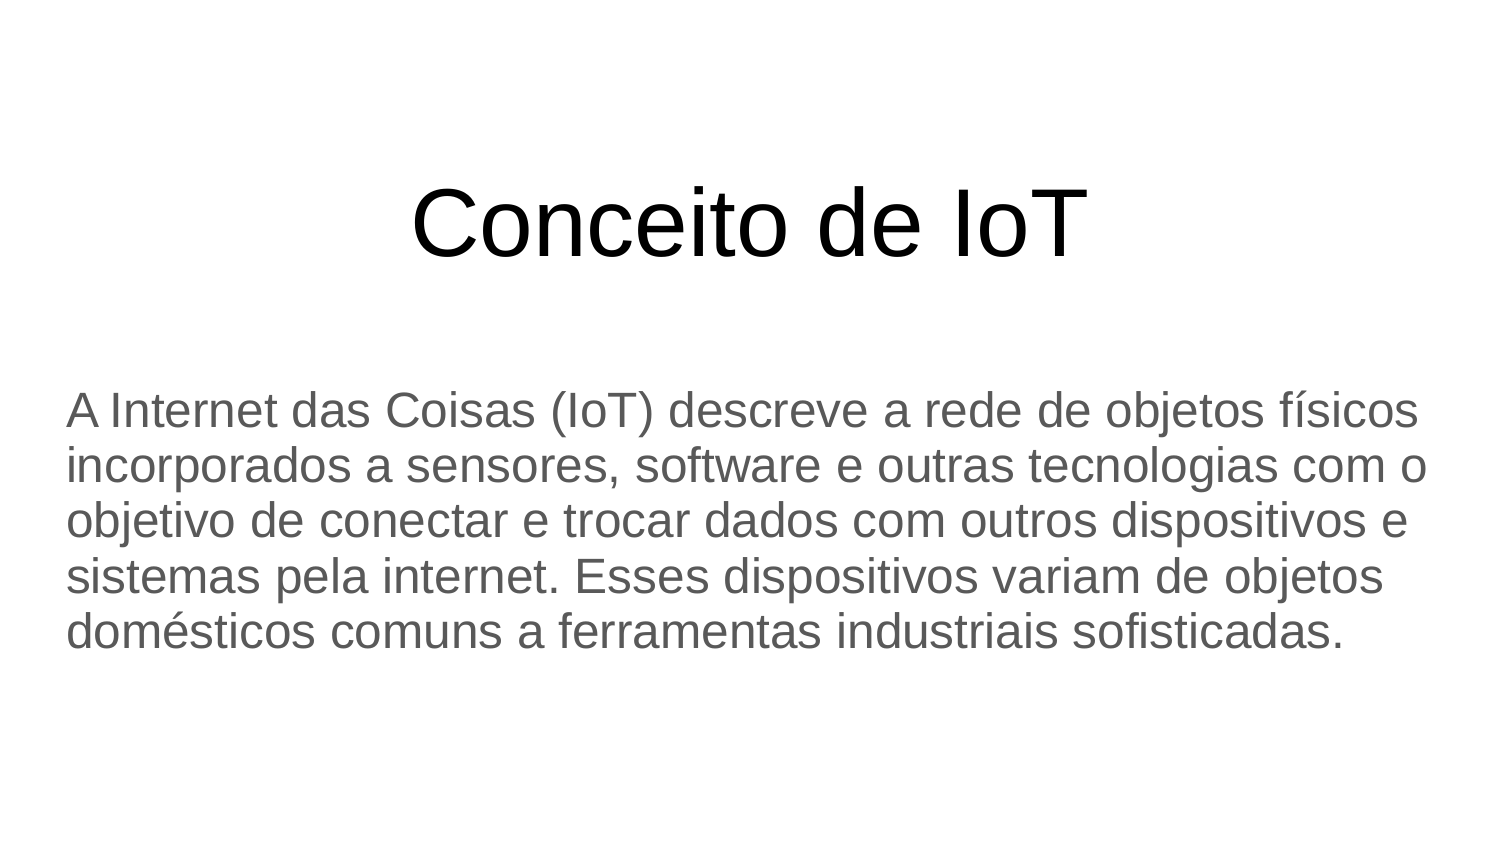

# Conceito de IoT
A Internet das Coisas (IoT) descreve a rede de objetos físicos incorporados a sensores, software e outras tecnologias com o objetivo de conectar e trocar dados com outros dispositivos e sistemas pela internet. Esses dispositivos variam de objetos domésticos comuns a ferramentas industriais sofisticadas.